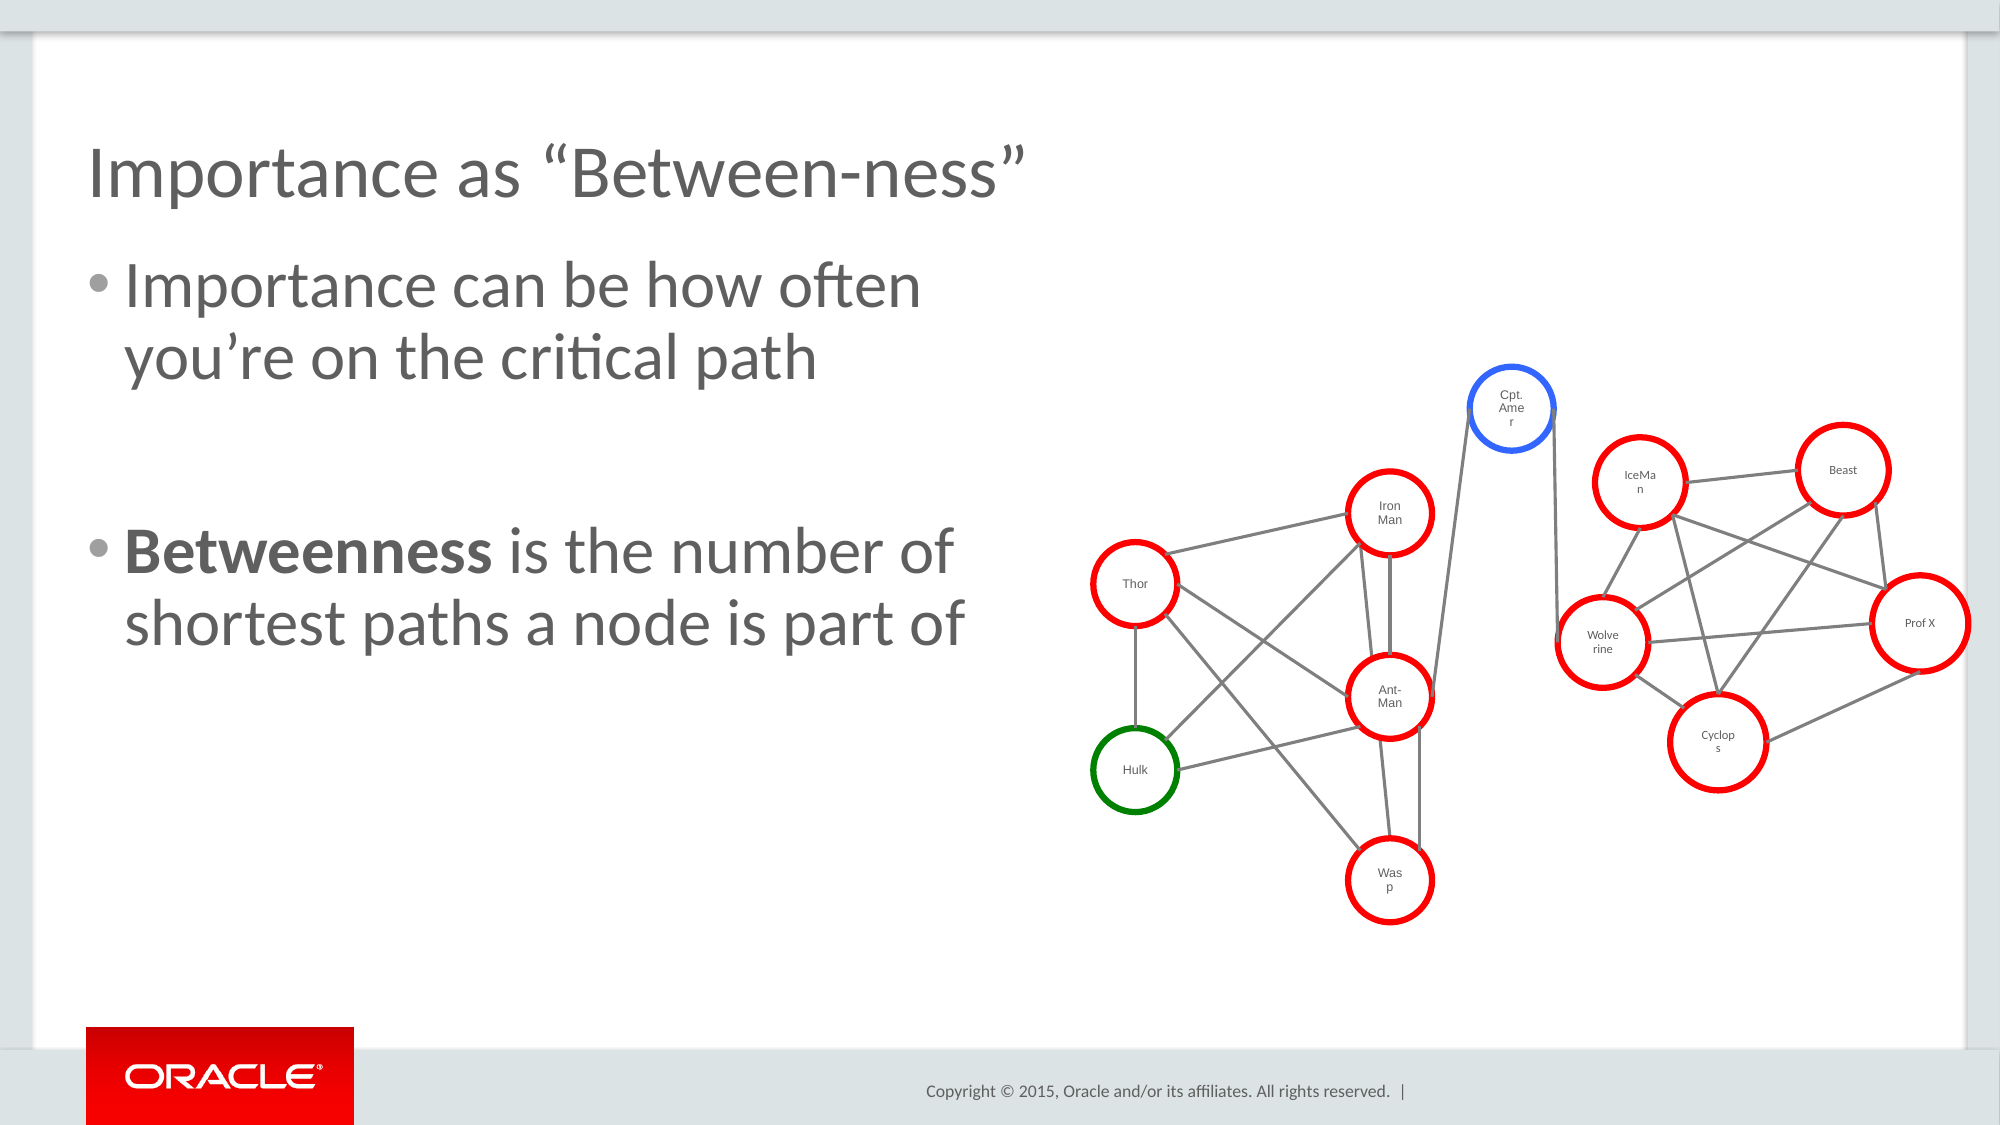

# Importance as “Between-ness”
Importance can be how often you’re on the critical path

Betweenness is the number of shortest paths a node is part of

Cpt.
Amer
Beast
IceMan
Iron Man
Thor
Prof X
Wolverine
Ant-Man
Cyclops
Hulk
Wasp